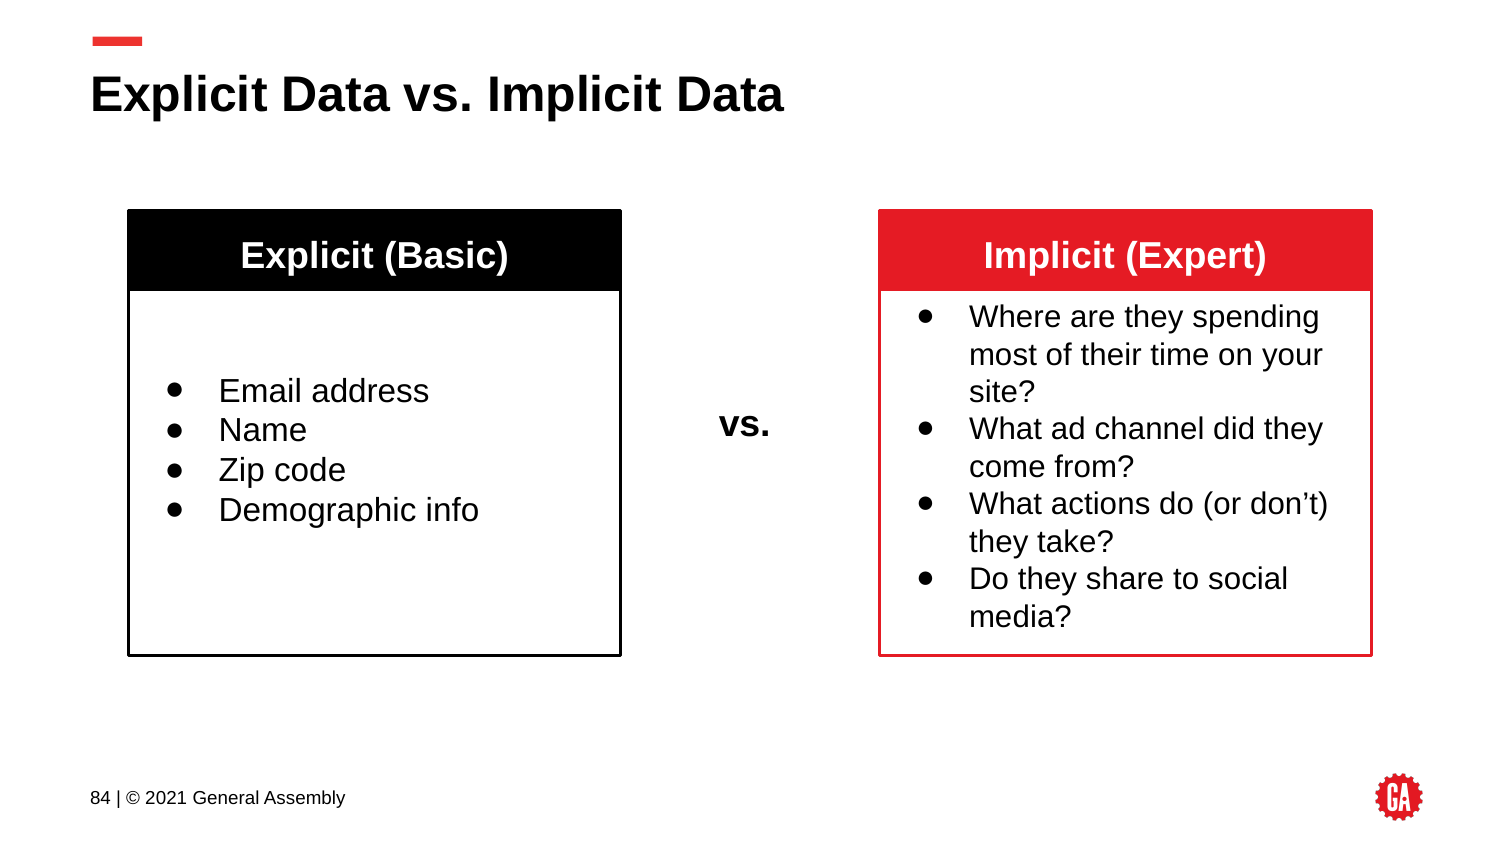

# Explicit Data vs. Implicit Data
Explicit (Basic)
Implicit (Expert)
Email address
Name
Zip code
Demographic info

Where are they spending most of their time on your site?
What ad channel did they come from?
What actions do (or don’t) they take?
Do they share to social media?

vs.
84 | © 2021 General Assembly